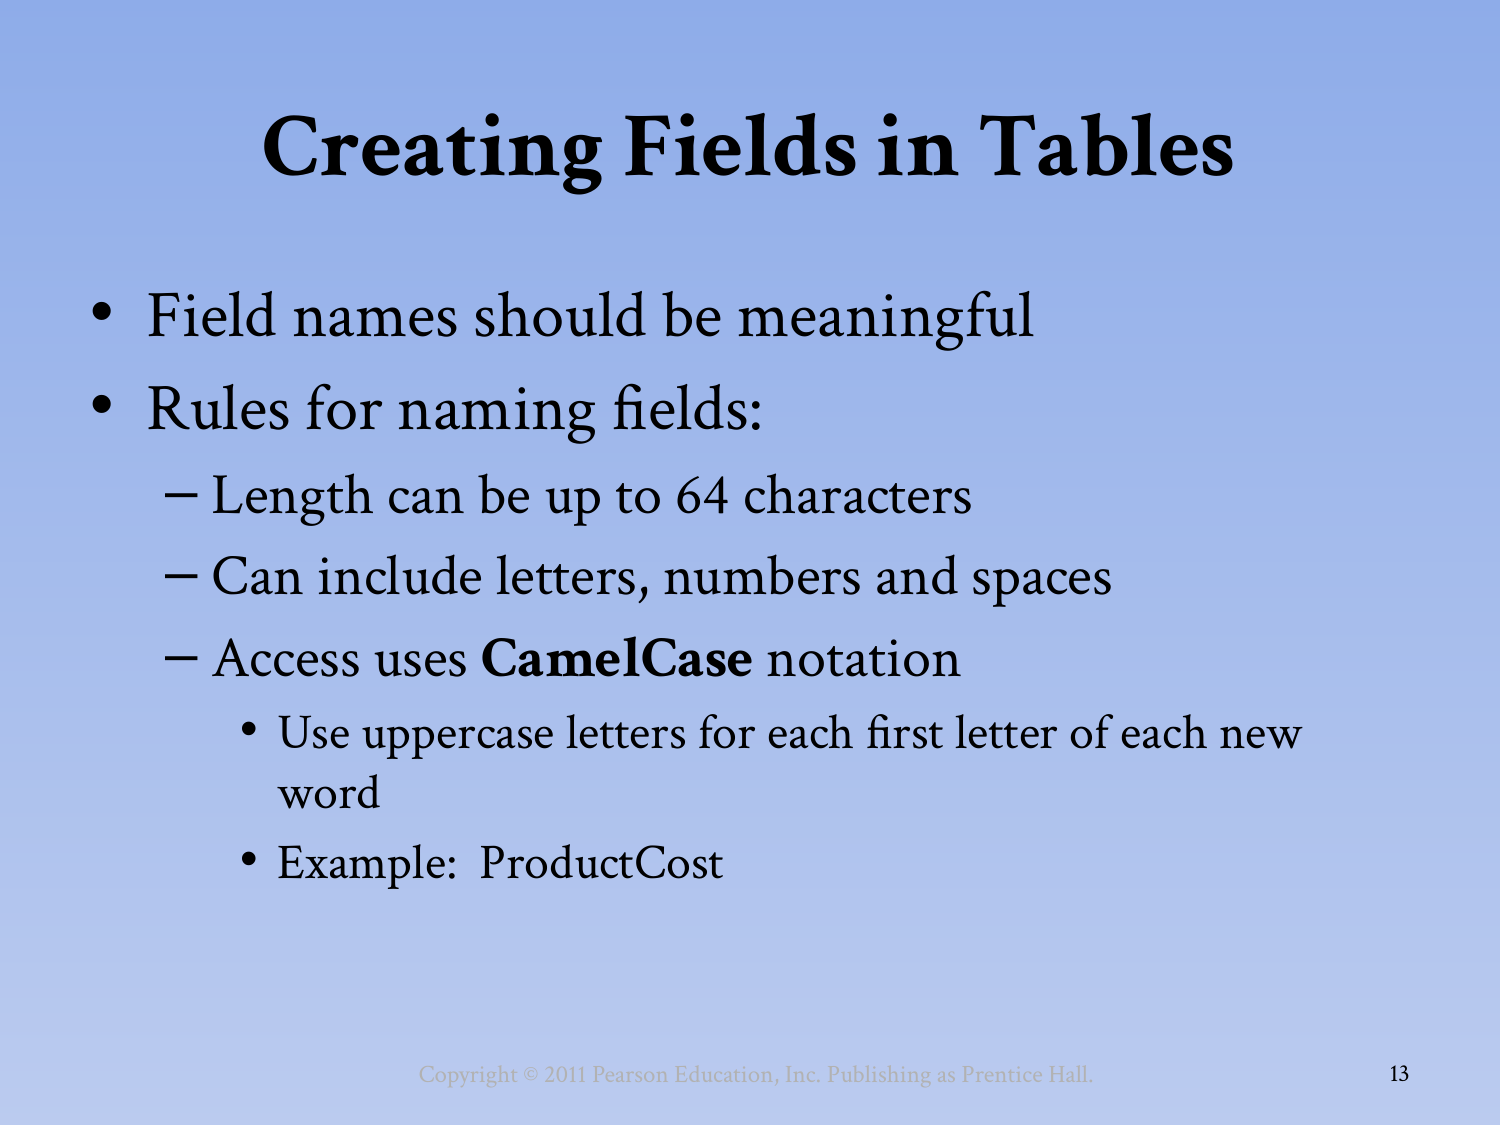

# Creating Fields in Tables
Field names should be meaningful
Rules for naming fields:
Length can be up to 64 characters
Can include letters, numbers and spaces
Access uses CamelCase notation
Use uppercase letters for each first letter of each new word
Example:  ProductCost

Copyright © 2011 Pearson Education, Inc. Publishing as Prentice Hall.

13